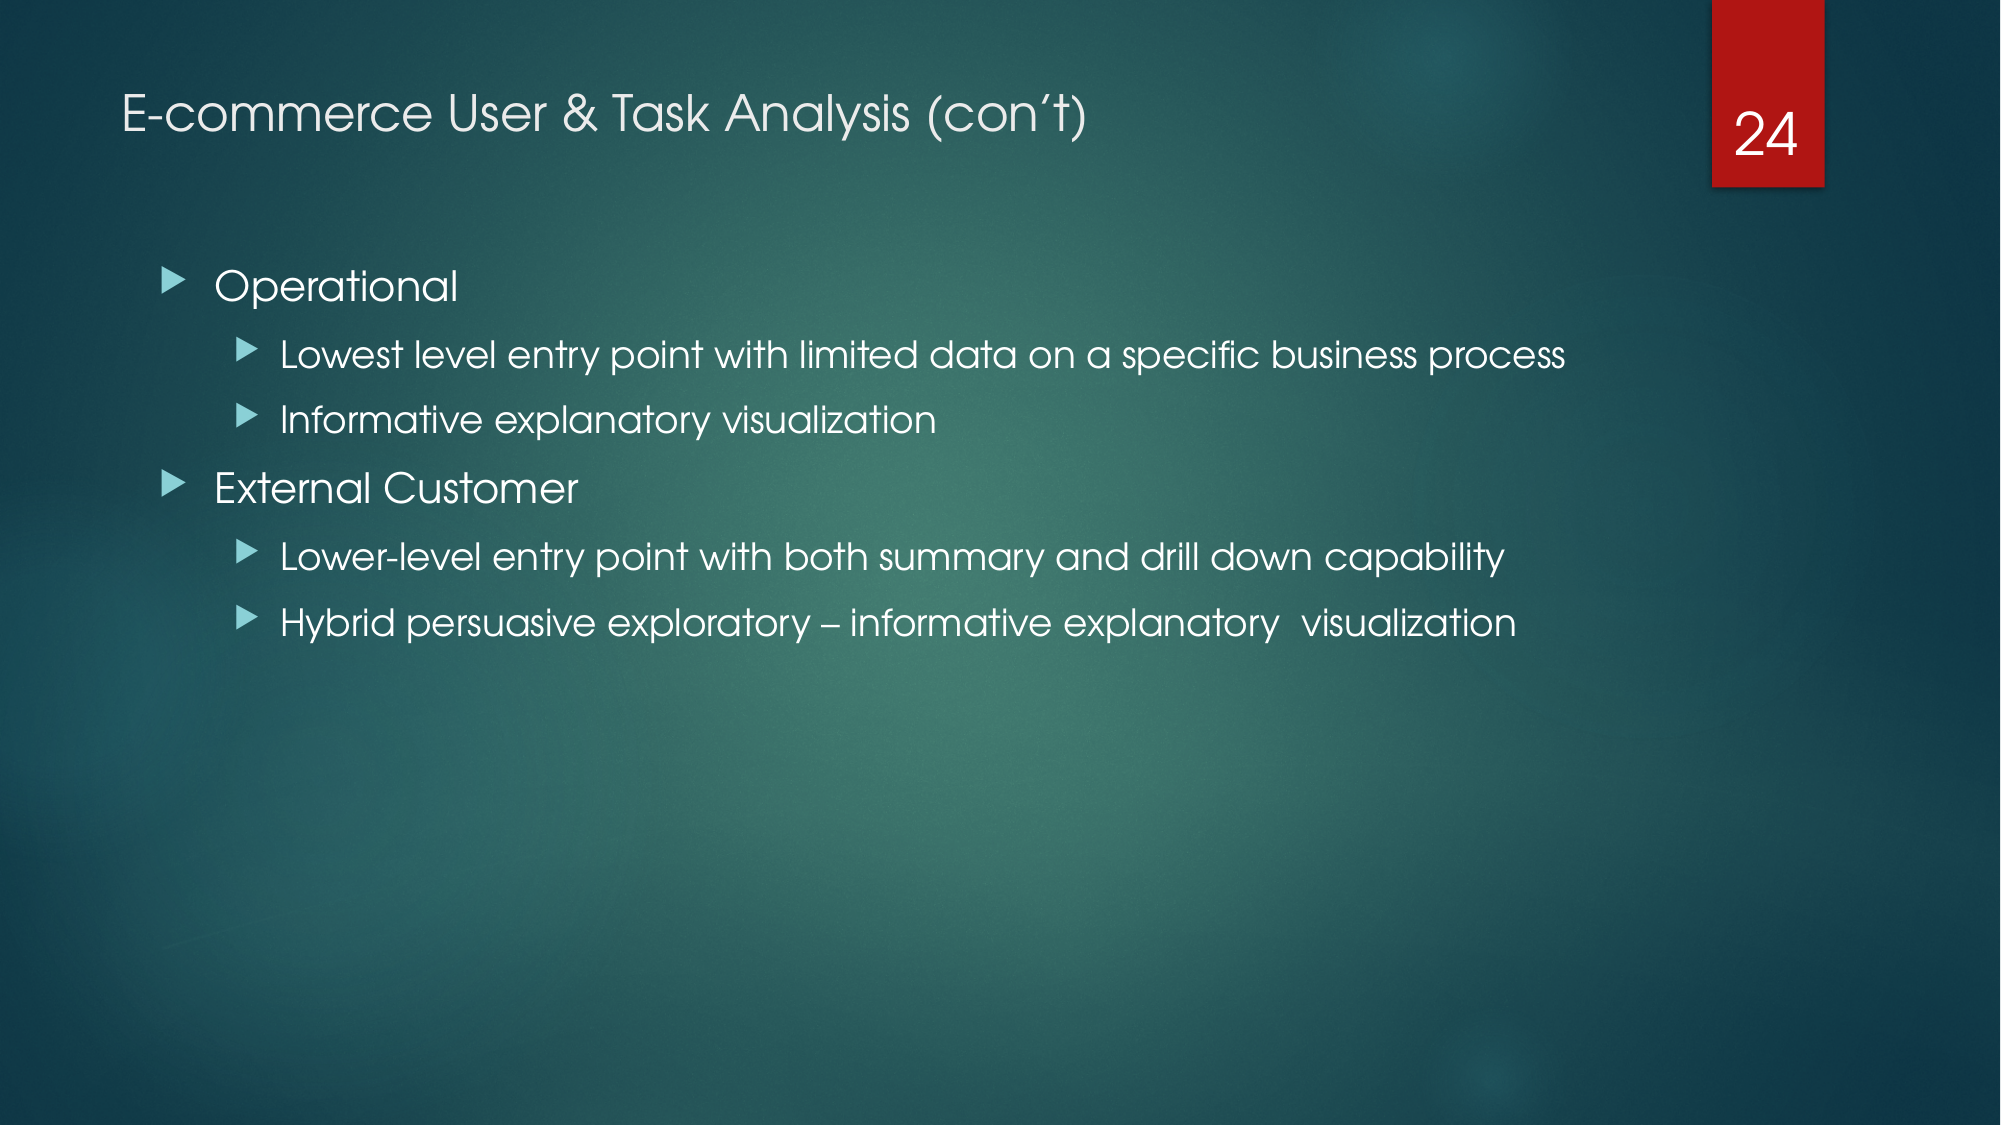

24
# E-commerce User & Task Analysis (con’t)
Operational
Lowest level entry point with limited data on a specific business process
Informative explanatory visualization
External Customer
Lower-level entry point with both summary and drill down capability
Hybrid persuasive exploratory – informative explanatory  visualization